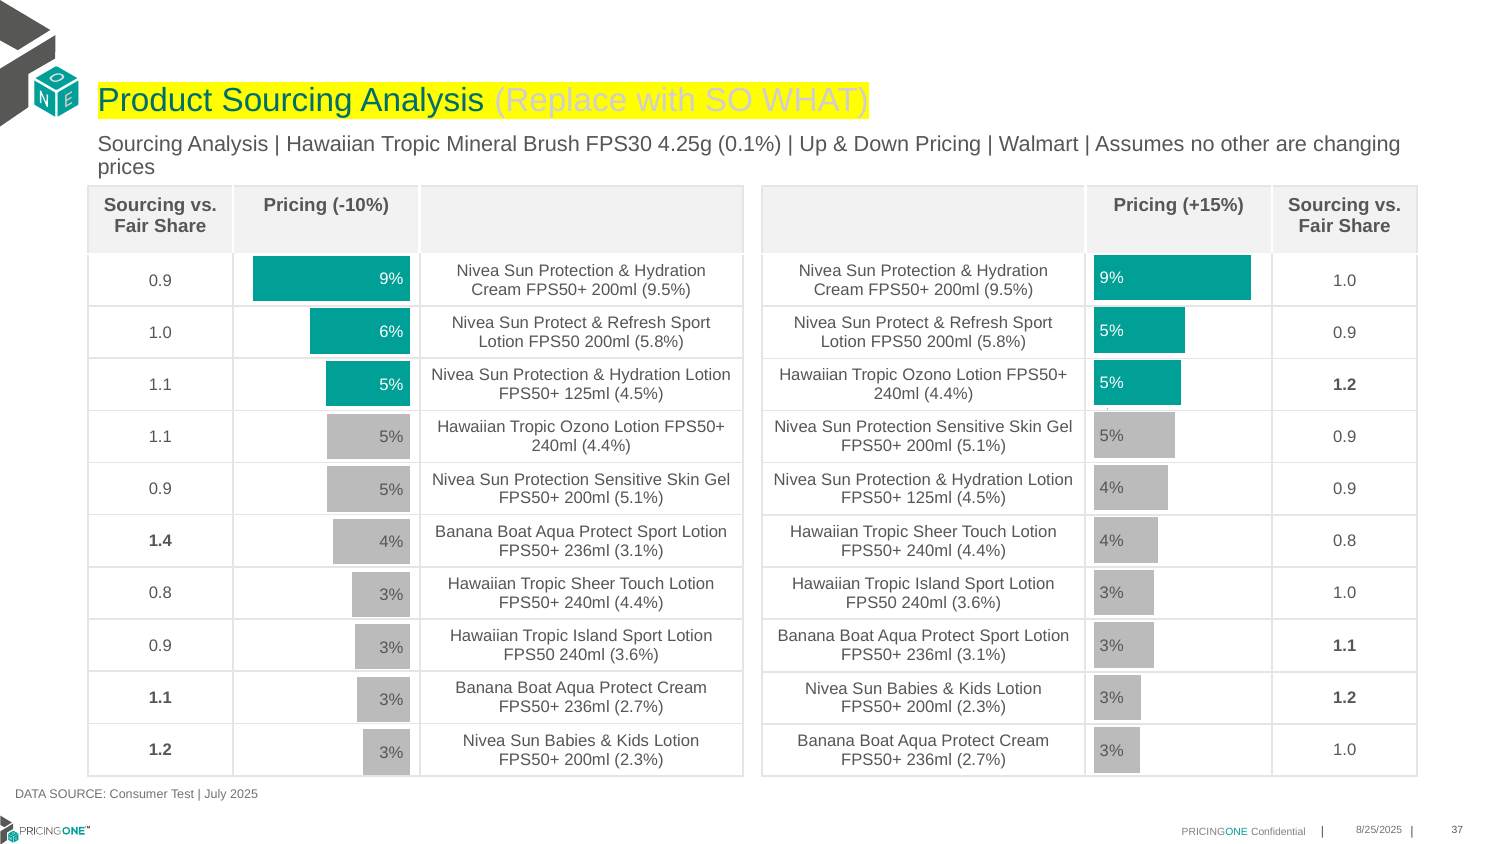

# Product Sourcing Analysis (Replace with SO WHAT)
Sourcing Analysis | Hawaiian Tropic Mineral Brush FPS30 4.25g (0.1%) | Up & Down Pricing | Walmart | Assumes no other are changing prices
| Sourcing vs. Fair Share | Pricing (-10%) |  |
| --- | --- | --- |
| 0.9 |  | Nivea Sun Protection & Hydration Cream FPS50+ 200ml (9.5%) |
| 1.0 |  | Nivea Sun Protect & Refresh Sport Lotion FPS50 200ml (5.8%) |
| 1.1 |  | Nivea Sun Protection & Hydration Lotion FPS50+ 125ml (4.5%) |
| 1.1 |  | Hawaiian Tropic Ozono Lotion FPS50+ 240ml (4.4%) |
| 0.9 |  | Nivea Sun Protection Sensitive Skin Gel FPS50+ 200ml (5.1%) |
| 1.4 |  | Banana Boat Aqua Protect Sport Lotion FPS50+ 236ml (3.1%) |
| 0.8 |  | Hawaiian Tropic Sheer Touch Lotion FPS50+ 240ml (4.4%) |
| 0.9 |  | Hawaiian Tropic Island Sport Lotion FPS50 240ml (3.6%) |
| 1.1 |  | Banana Boat Aqua Protect Cream FPS50+ 236ml (2.7%) |
| 1.2 |  | Nivea Sun Babies & Kids Lotion FPS50+ 200ml (2.3%) |
|  | Pricing (+15%) | Sourcing vs. Fair Share |
| --- | --- | --- |
| Nivea Sun Protection & Hydration Cream FPS50+ 200ml (9.5%) |  | 1.0 |
| Nivea Sun Protect & Refresh Sport Lotion FPS50 200ml (5.8%) |  | 0.9 |
| Hawaiian Tropic Ozono Lotion FPS50+ 240ml (4.4%) |  | 1.2 |
| Nivea Sun Protection Sensitive Skin Gel FPS50+ 200ml (5.1%) |  | 0.9 |
| Nivea Sun Protection & Hydration Lotion FPS50+ 125ml (4.5%) |  | 0.9 |
| Hawaiian Tropic Sheer Touch Lotion FPS50+ 240ml (4.4%) |  | 0.8 |
| Hawaiian Tropic Island Sport Lotion FPS50 240ml (3.6%) |  | 1.0 |
| Banana Boat Aqua Protect Sport Lotion FPS50+ 236ml (3.1%) |  | 1.1 |
| Nivea Sun Babies & Kids Lotion FPS50+ 200ml (2.3%) |  | 1.2 |
| Banana Boat Aqua Protect Cream FPS50+ 236ml (2.7%) |  | 1.0 |

### Chart

| Category | Hawaiian Tropic Mineral Brush FPS30 4.25g (0.1%) |
|---|---|
| Nivea Sun Protection & Hydration Cream FPS50+ 200ml (9.5%) | 0.09115862068329088 |
| Nivea Sun Protect & Refresh Sport Lotion FPS50 200ml (5.8%) | 0.052777759695425426 |
| Hawaiian Tropic Ozono Lotion FPS50+ 240ml (4.4%) | 0.05048588082252944 |
| Nivea Sun Protection Sensitive Skin Gel FPS50+ 200ml (5.1%) | 0.04689592020995284 |
| Nivea Sun Protection & Hydration Lotion FPS50+ 125ml (4.5%) | 0.04297850209505591 |
| Hawaiian Tropic Sheer Touch Lotion FPS50+ 240ml (4.4%) | 0.03691654553120164 |
| Hawaiian Tropic Island Sport Lotion FPS50 240ml (3.6%) | 0.03488546057239265 |
| Banana Boat Aqua Protect Sport Lotion FPS50+ 236ml (3.1%) | 0.034615485714267105 |
| Nivea Sun Babies & Kids Lotion FPS50+ 200ml (2.3%) | 0.0272239727168195 |
| Banana Boat Aqua Protect Cream FPS50+ 236ml (2.7%) | 0.0265545731181974 |

### Chart

| Category | Hawaiian Tropic Mineral Brush FPS30 4.25g (0.1%) |
|---|---|
| Nivea Sun Protection & Hydration Cream FPS50+ 200ml (9.5%) | 0.08987356498750043 |
| Nivea Sun Protect & Refresh Sport Lotion FPS50 200ml (5.8%) | 0.05701087829728923 |
| Nivea Sun Protection & Hydration Lotion FPS50+ 125ml (4.5%) | 0.048270846143307906 |
| Hawaiian Tropic Ozono Lotion FPS50+ 240ml (4.4%) | 0.047535414315797796 |
| Nivea Sun Protection Sensitive Skin Gel FPS50+ 200ml (5.1%) | 0.047257321280725295 |
| Banana Boat Aqua Protect Sport Lotion FPS50+ 236ml (3.1%) | 0.04392436046838181 |
| Hawaiian Tropic Sheer Touch Lotion FPS50+ 240ml (4.4%) | 0.03343894441984366 |
| Hawaiian Tropic Island Sport Lotion FPS50 240ml (3.6%) | 0.031372698233462094 |
| Banana Boat Aqua Protect Cream FPS50+ 236ml (2.7%) | 0.030236316496386584 |
| Nivea Sun Babies & Kids Lotion FPS50+ 200ml (2.3%) | 0.027049415684097973 |
DATA SOURCE: Consumer Test | July 2025

8/25/2025
37